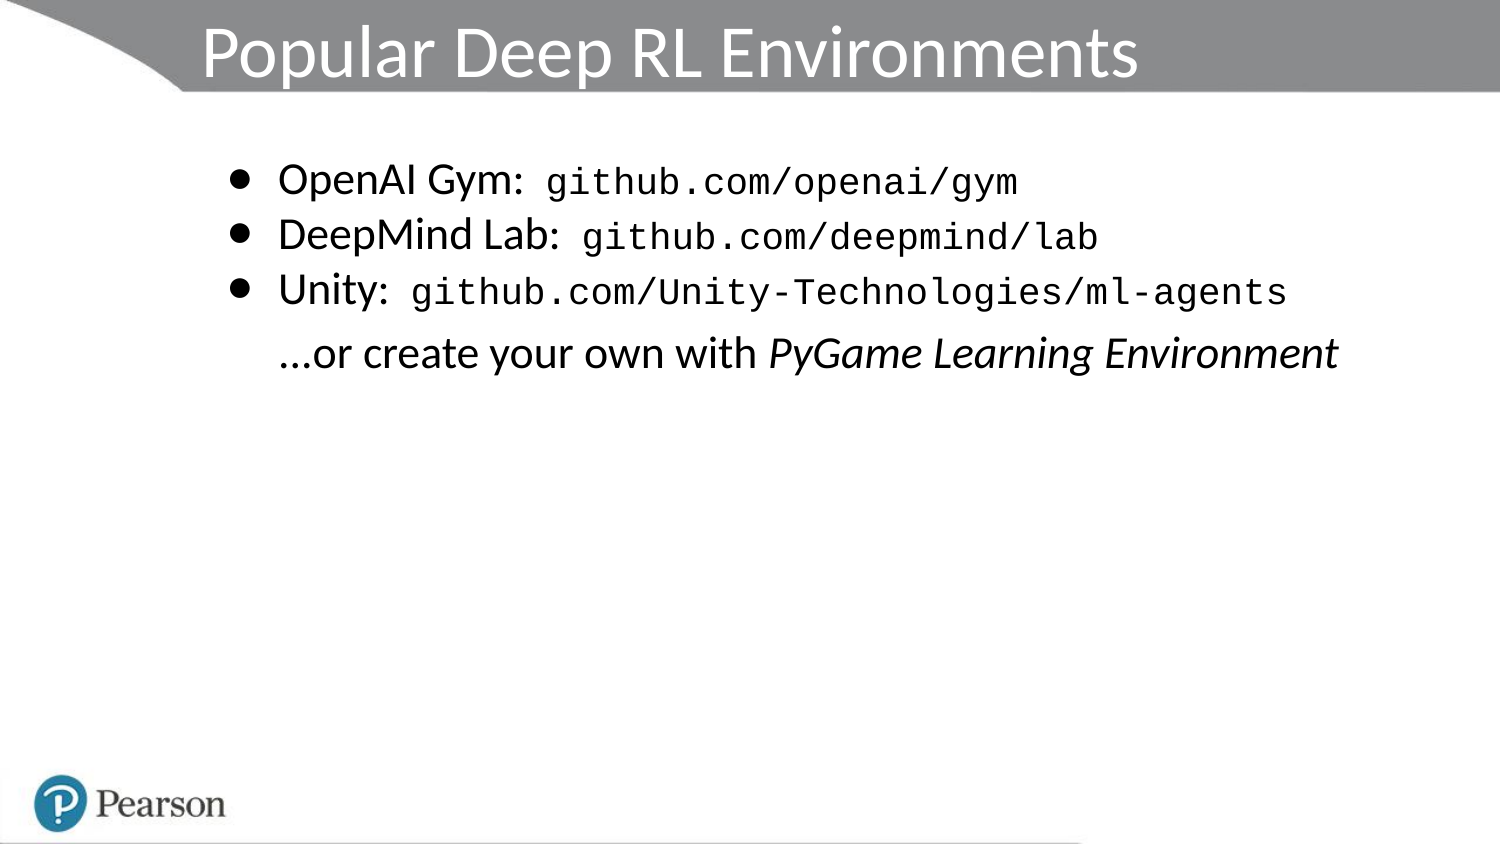

Popular Deep RL Environments
OpenAI Gym:  github.com/openai/gym
DeepMind Lab:  github.com/deepmind/lab
Unity:  github.com/Unity-Technologies/ml-agents
...or create your own with PyGame Learning Environment